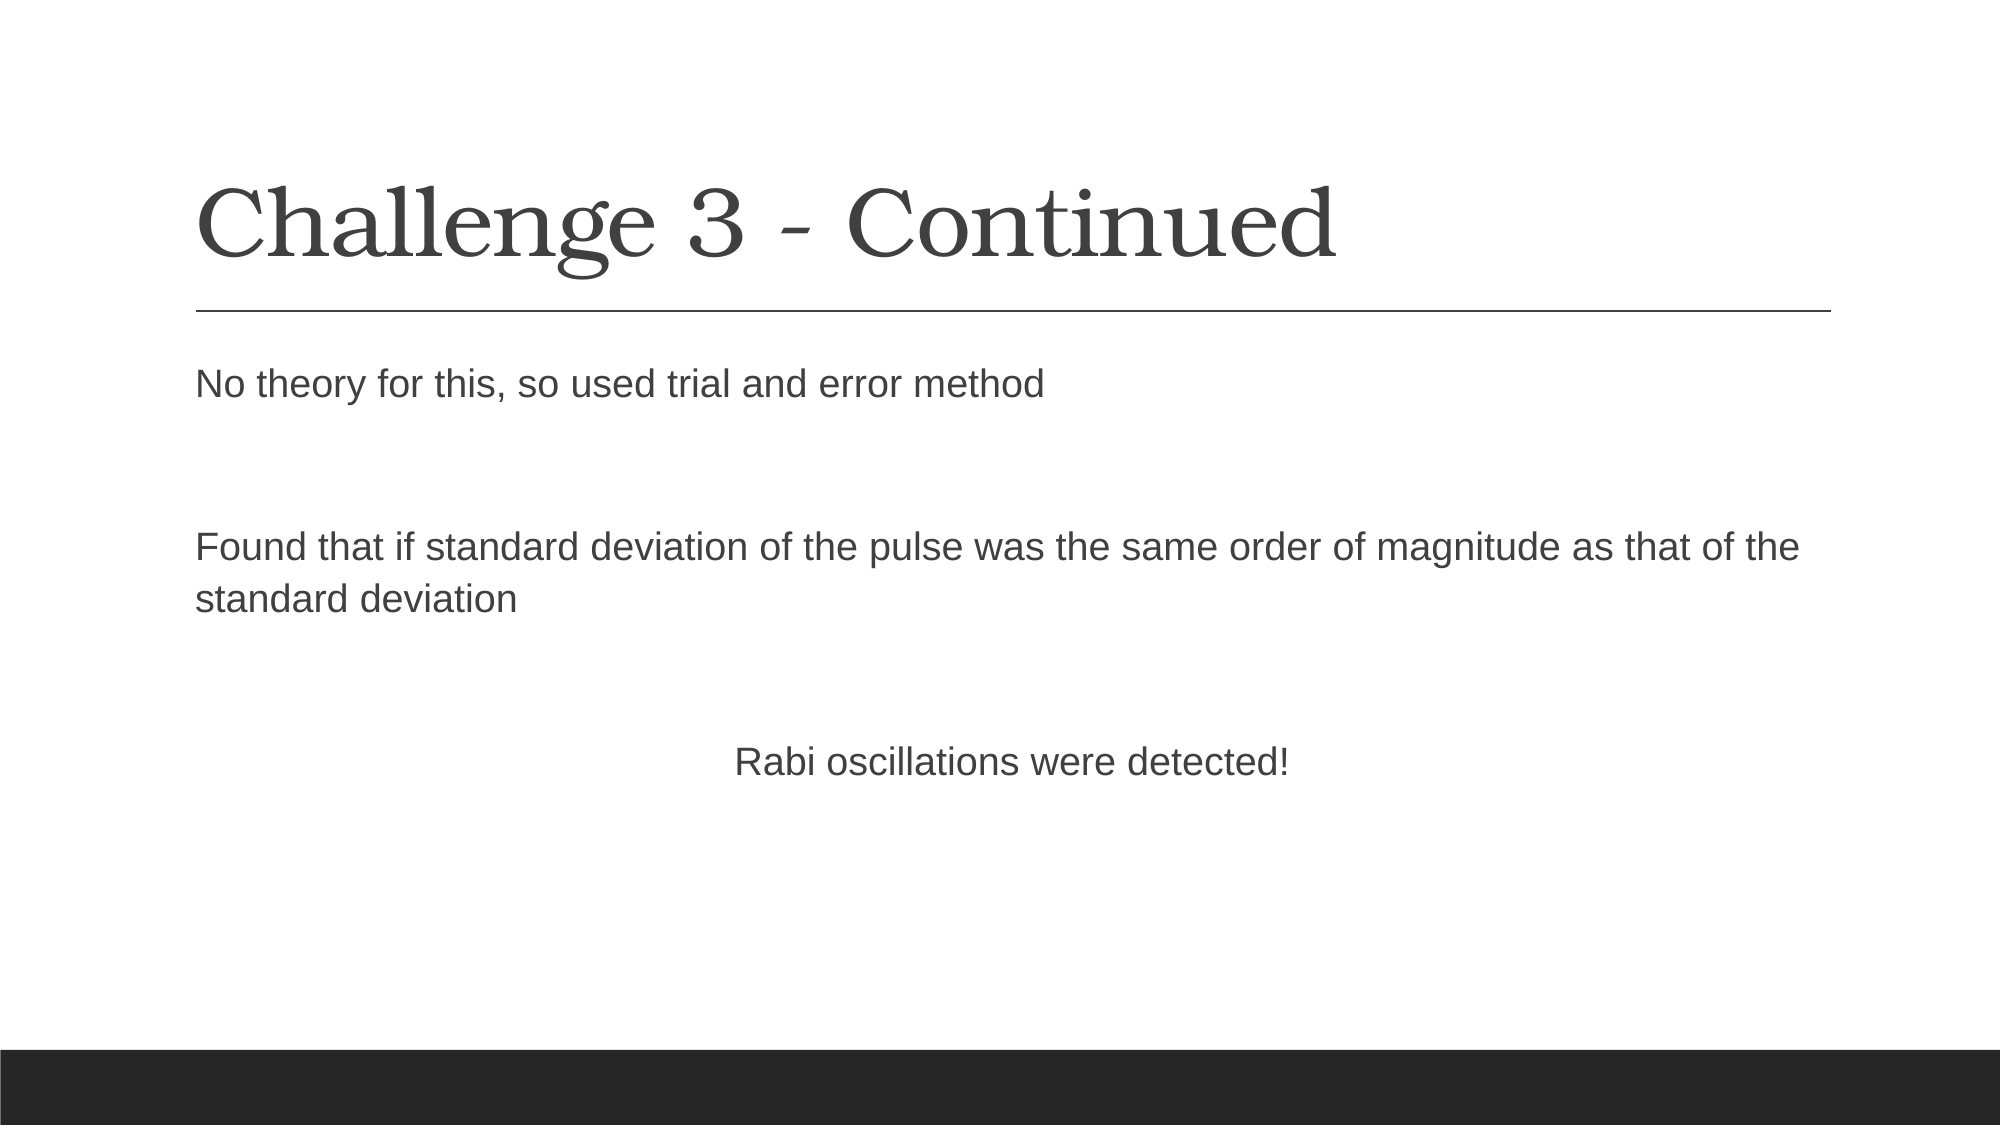

# Challenge 3 - Continued
No theory for this, so used trial and error method

Found that if standard deviation of the pulse was the same order of magnitude as that of the standard deviation

Rabi oscillations were detected!